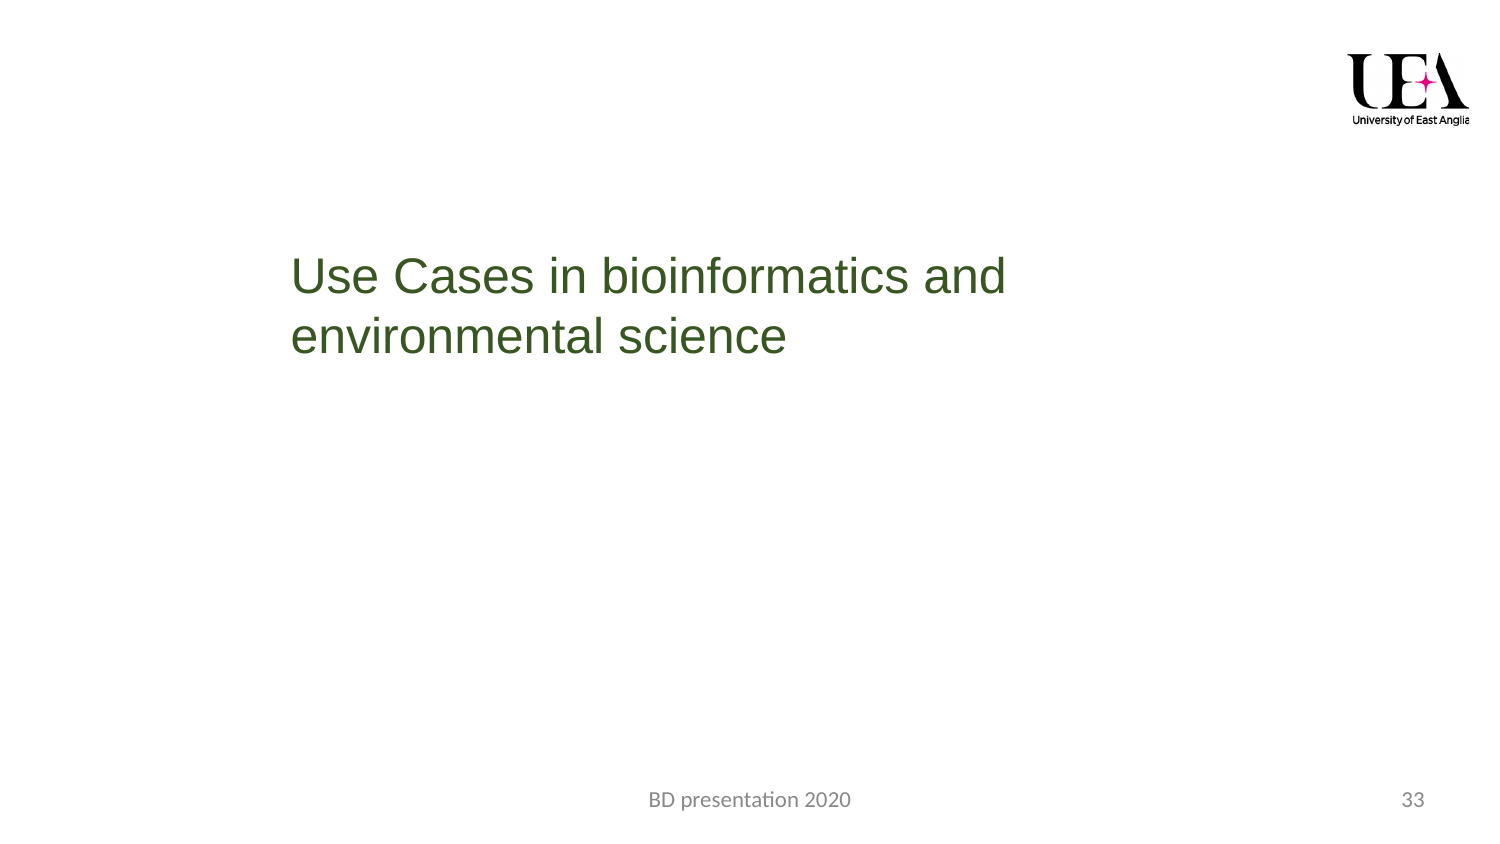

# Use Cases in bioinformatics and environmental science
BD presentation 2020
33